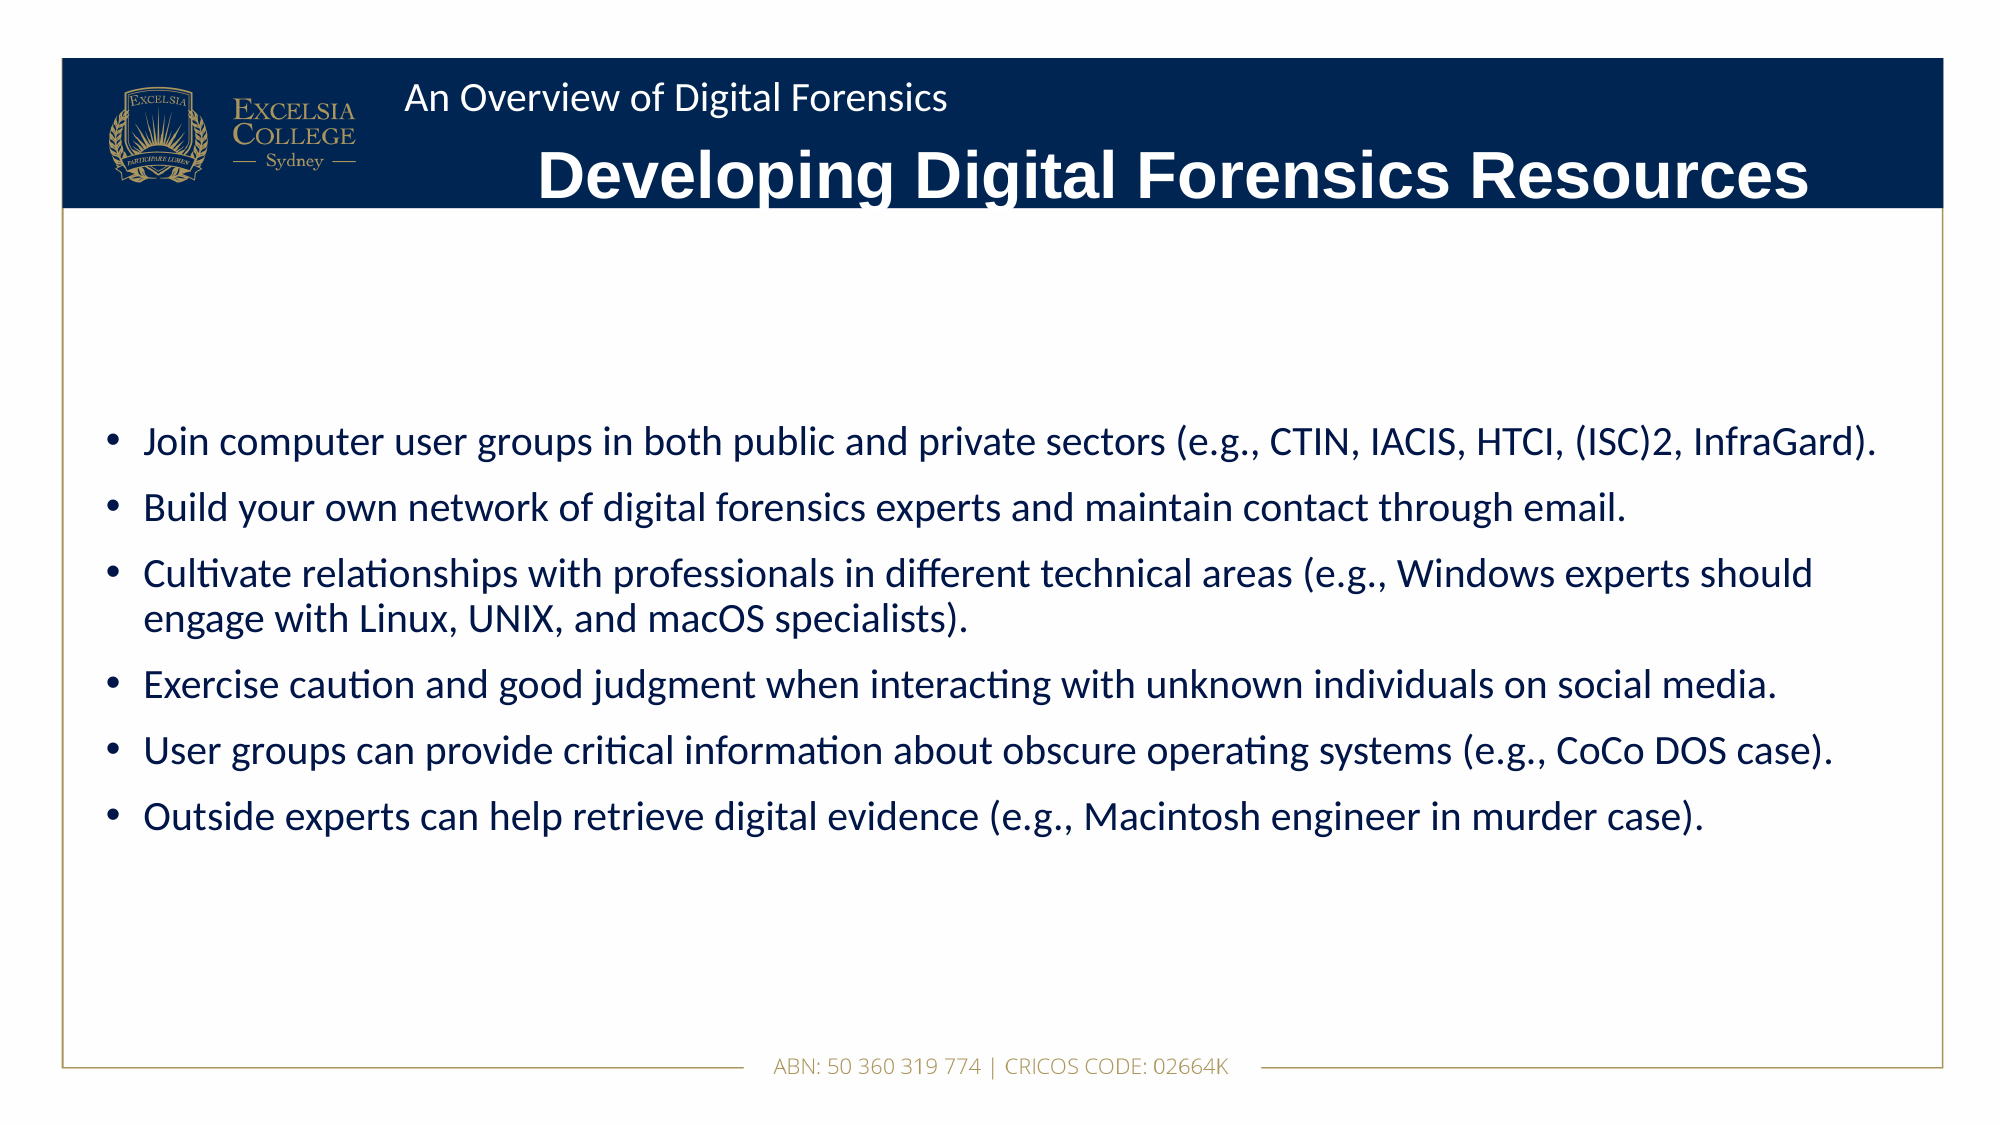

# An Overview of Digital Forensics
Developing Digital Forensics Resources
Join computer user groups in both public and private sectors (e.g., CTIN, IACIS, HTCI, (ISC)2, InfraGard).
Build your own network of digital forensics experts and maintain contact through email.
Cultivate relationships with professionals in different technical areas (e.g., Windows experts should engage with Linux, UNIX, and macOS specialists).
Exercise caution and good judgment when interacting with unknown individuals on social media.
User groups can provide critical information about obscure operating systems (e.g., CoCo DOS case).
Outside experts can help retrieve digital evidence (e.g., Macintosh engineer in murder case).